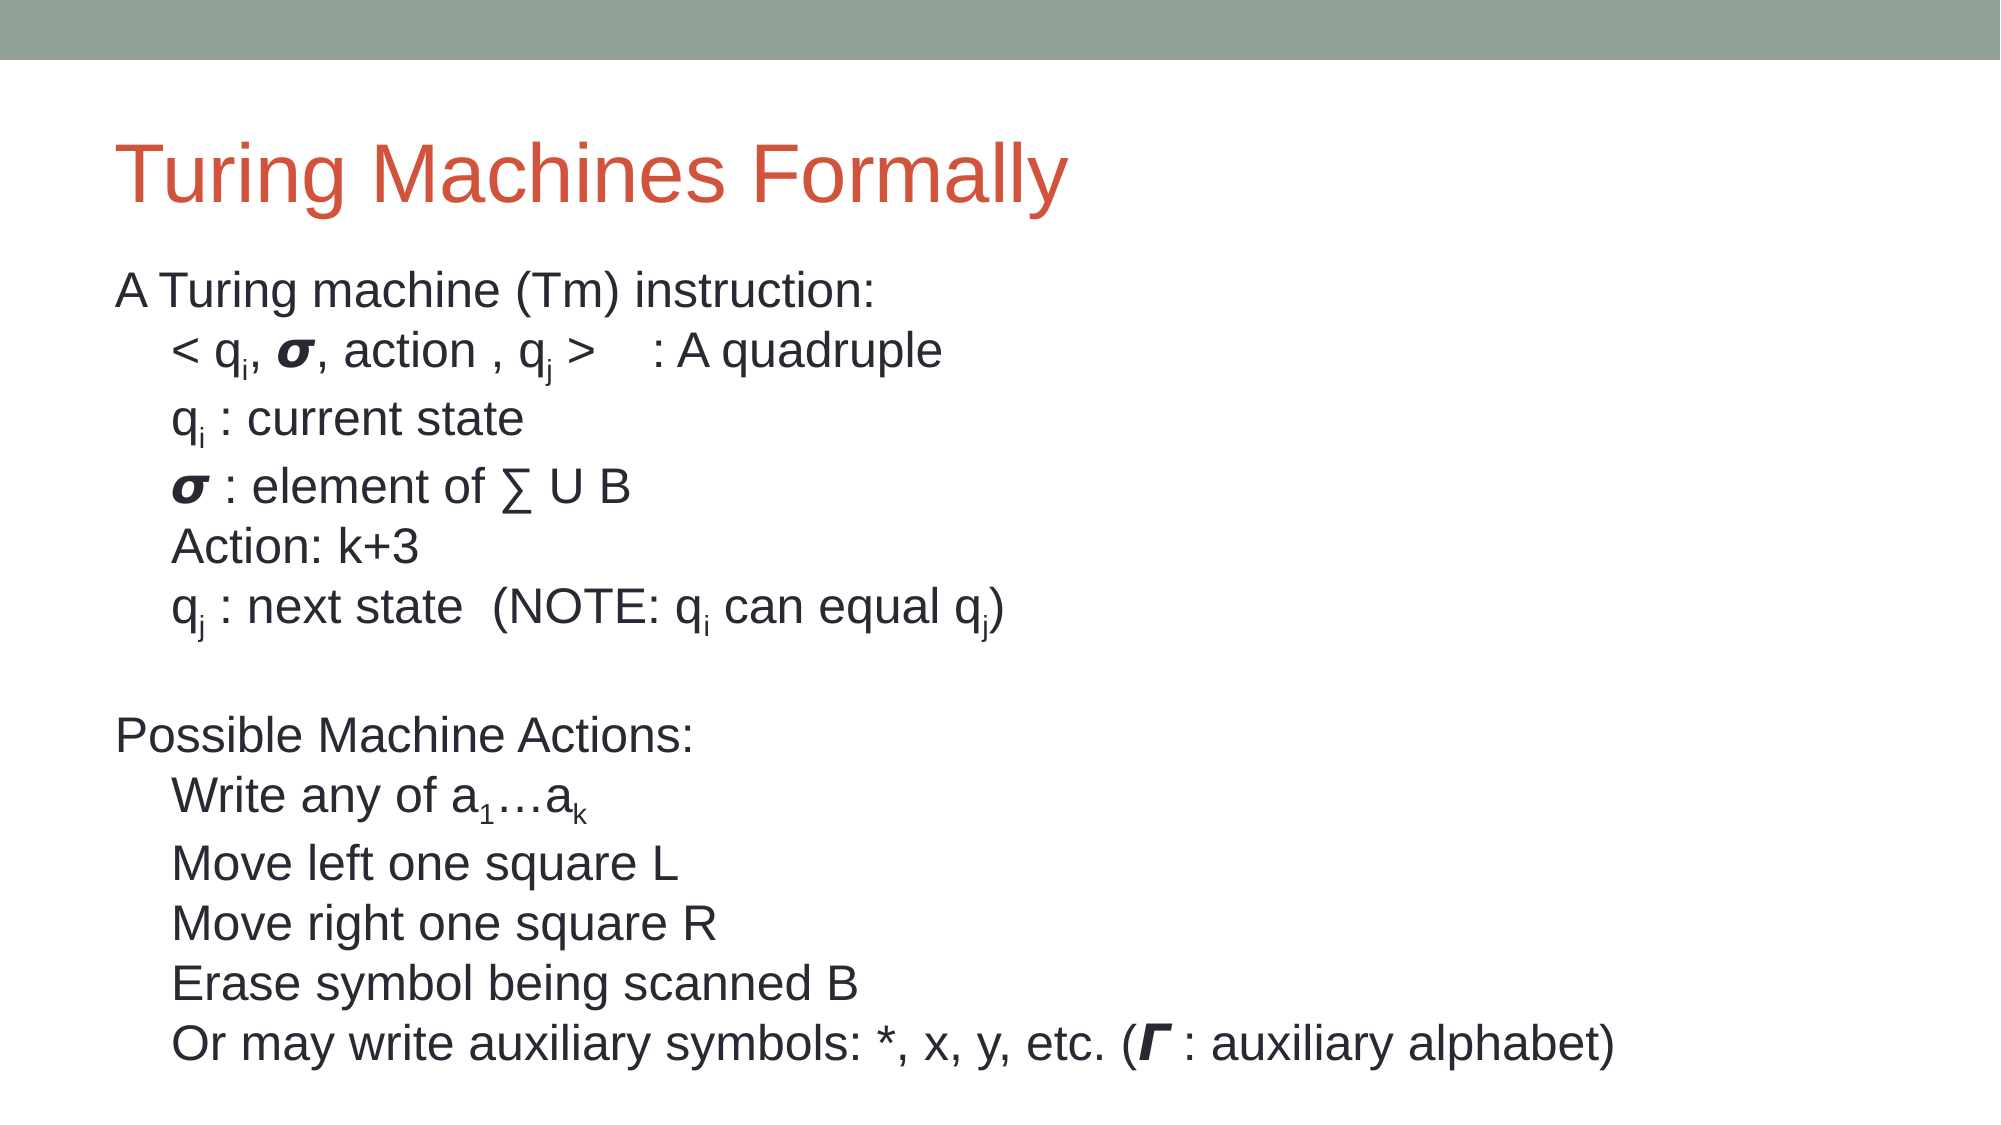

# Turing Machines Formally
A Turing machine (Tm) instruction:
    < qi, 𝞼, action , qj >    : A quadruple
    qi : current state
    𝞼 : element of ∑ U B
    Action: k+3
    qj : next state  (NOTE: qi can equal qj)

Possible Machine Actions:
    Write any of a1…ak
    Move left one square L
    Move right one square R
    Erase symbol being scanned B
    Or may write auxiliary symbols: *, x, y, etc. (𝞒 : auxiliary alphabet)